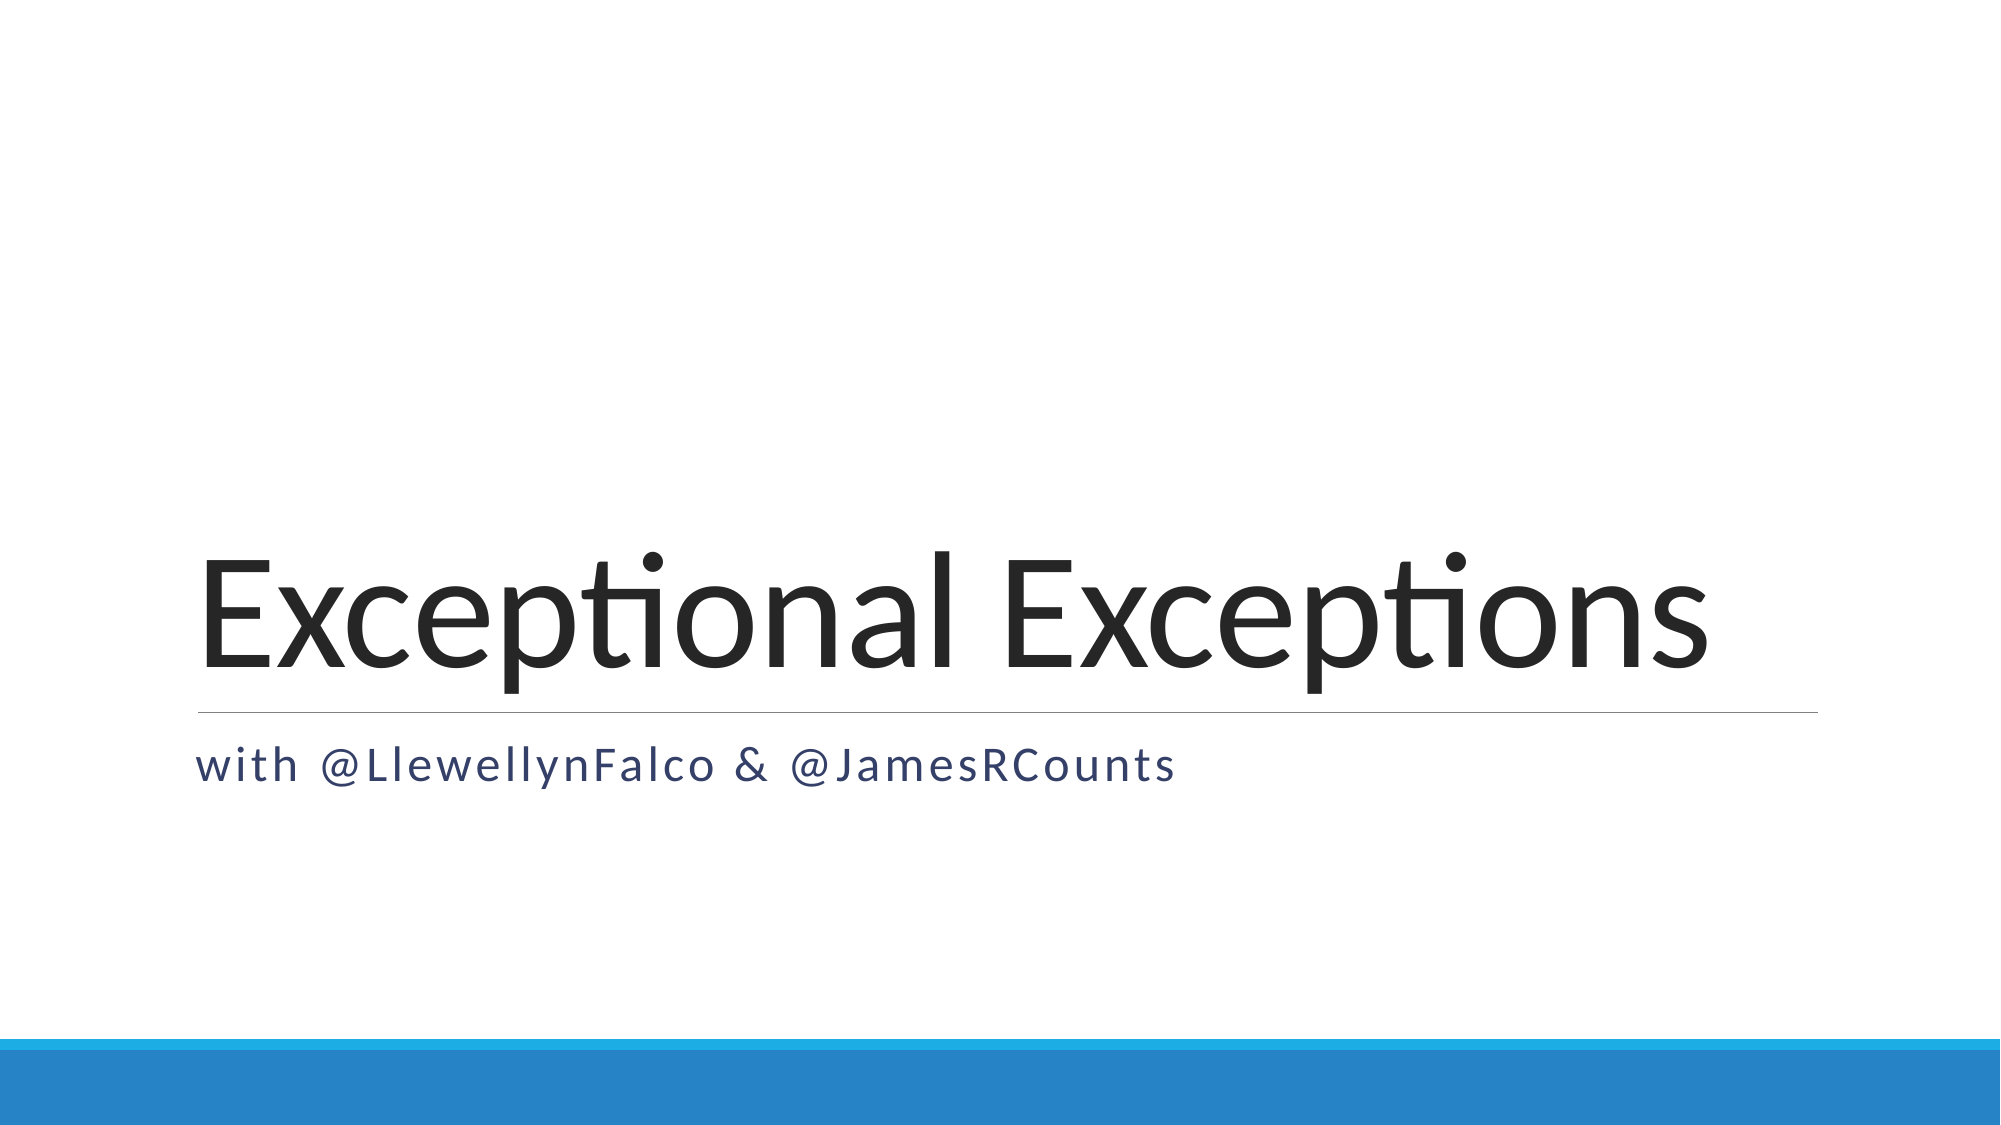

# Exceptional Exceptions
with @LlewellynFalco & @JamesRCounts